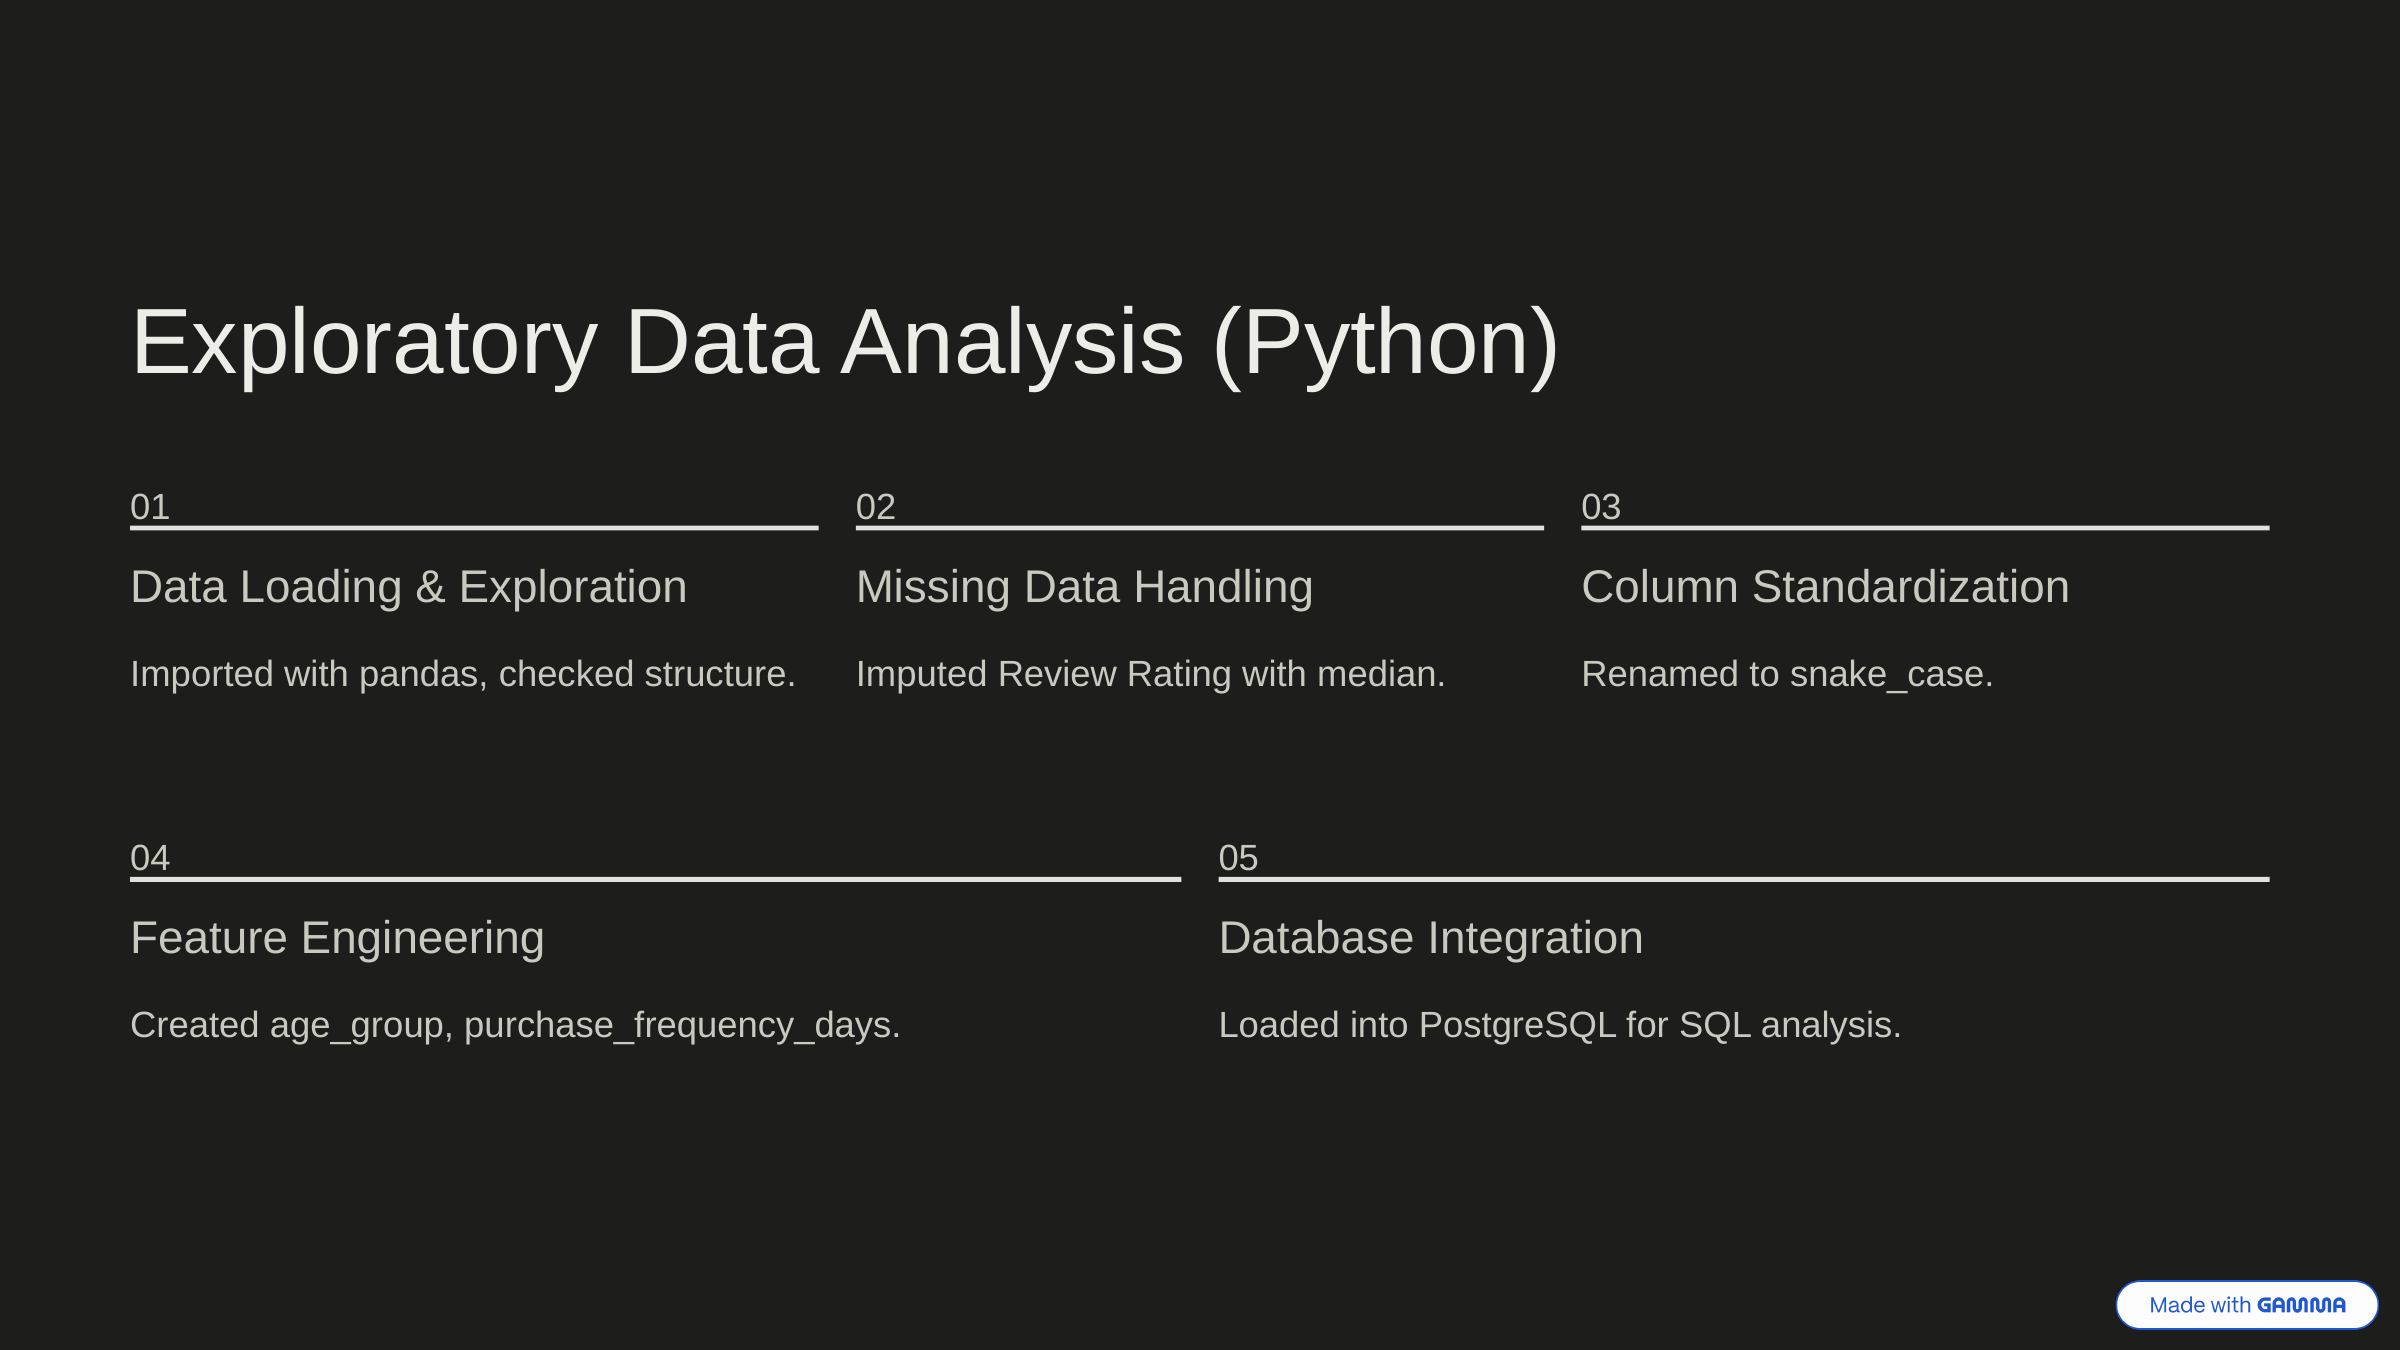

Exploratory Data Analysis (Python)
01
02
03

Data Loading & Exploration
Missing Data Handling
Column Standardization
Imported with pandas, checked structure.
Imputed Review Rating with median.
Renamed to snake_case.
04
05

Feature Engineering
Database Integration
Created age_group, purchase_frequency_days.
Loaded into PostgreSQL for SQL analysis.